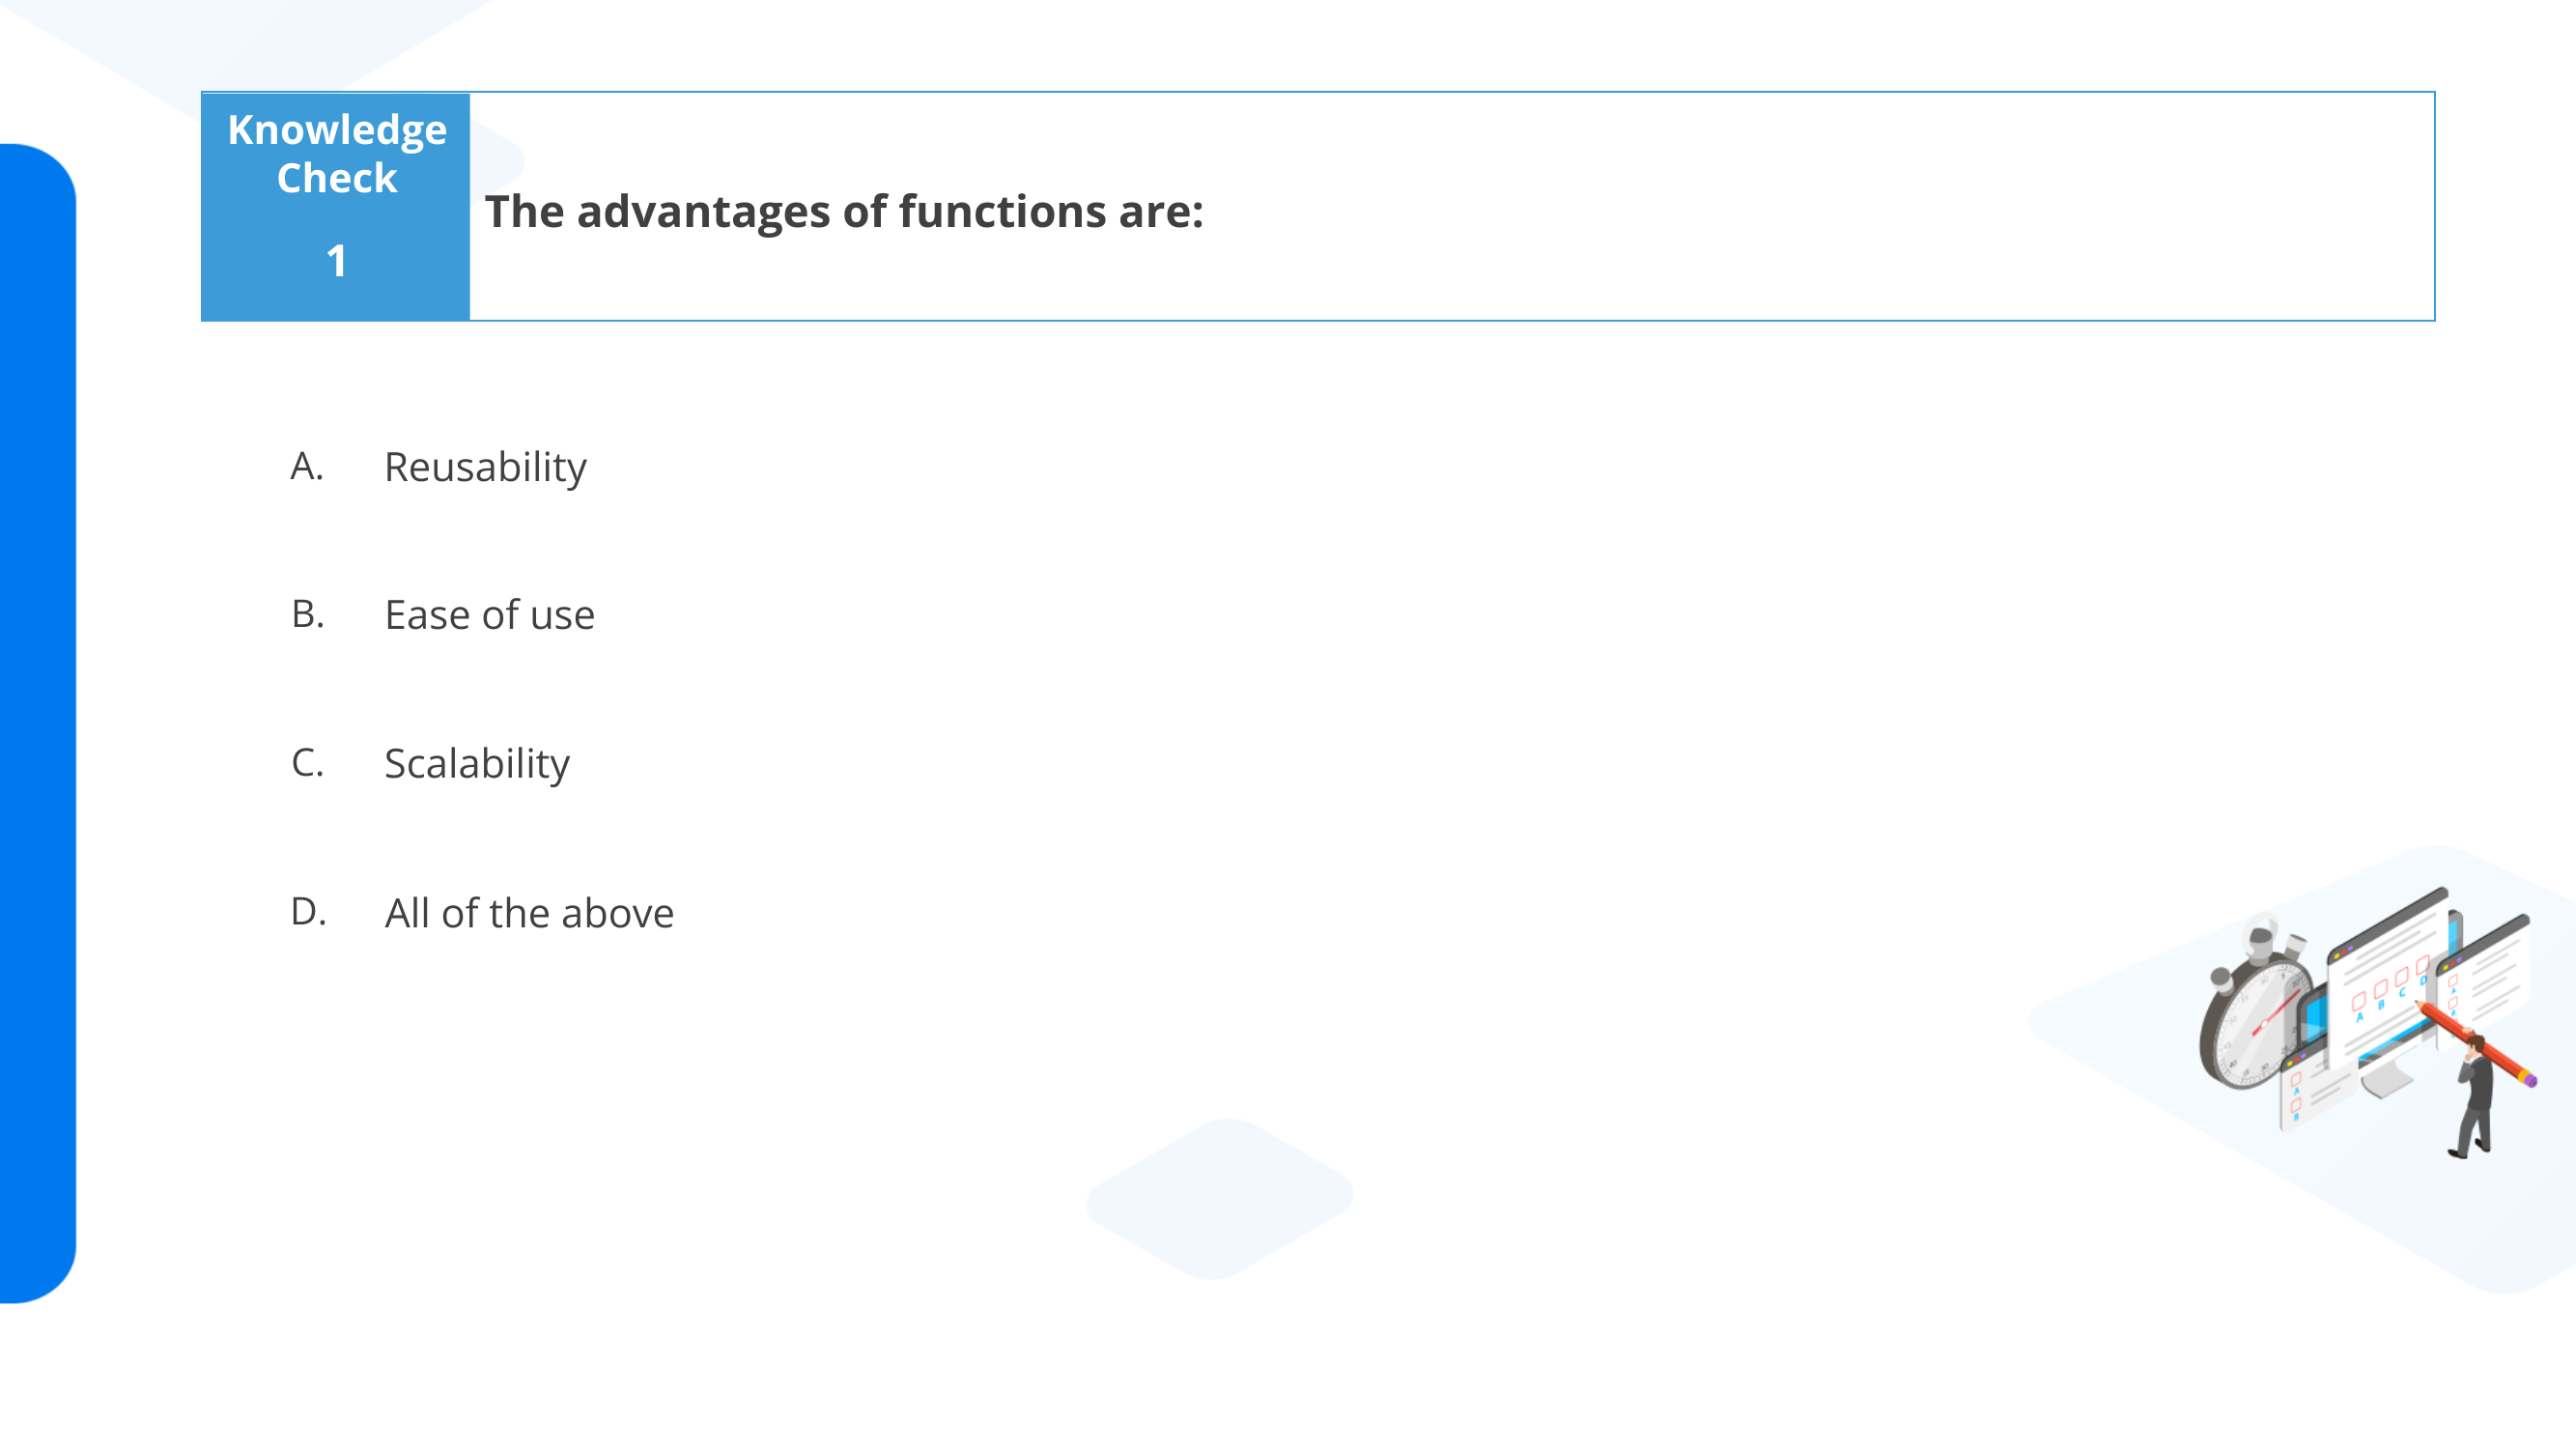

The advantages of functions are:​
1
Reusability​
Ease of use​
Scalability​
All of the above​